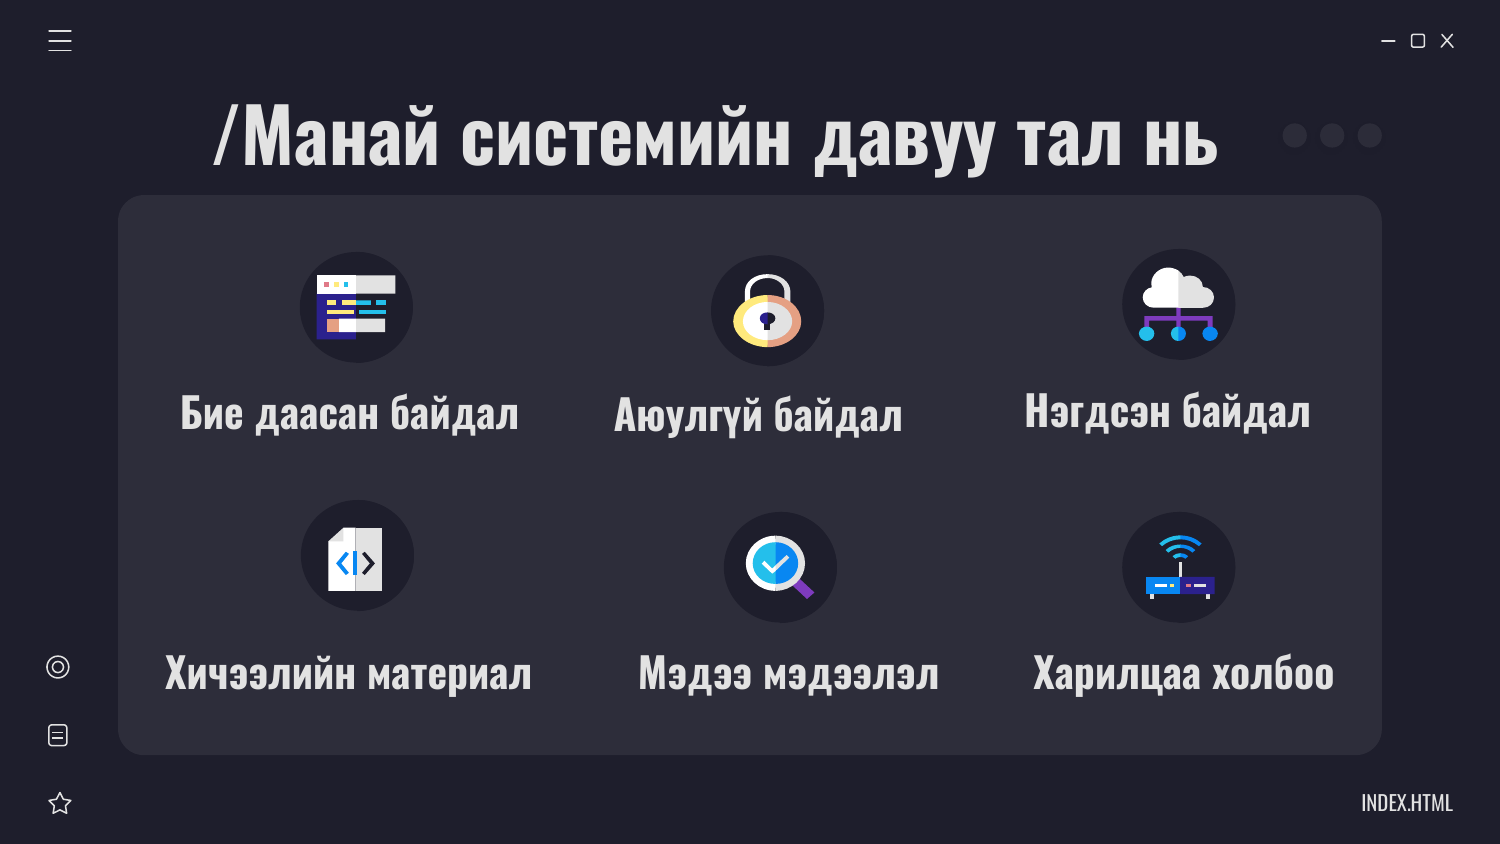

# /Манай системийн давуу тал нь

 Бие даасан байдал
Нэгдсэн байдал
Аюулгүй байдал

 Хичээлийн материал
 Мэдээ мэдээлэл
 Харилцаа холбоо

INDEX.HTML